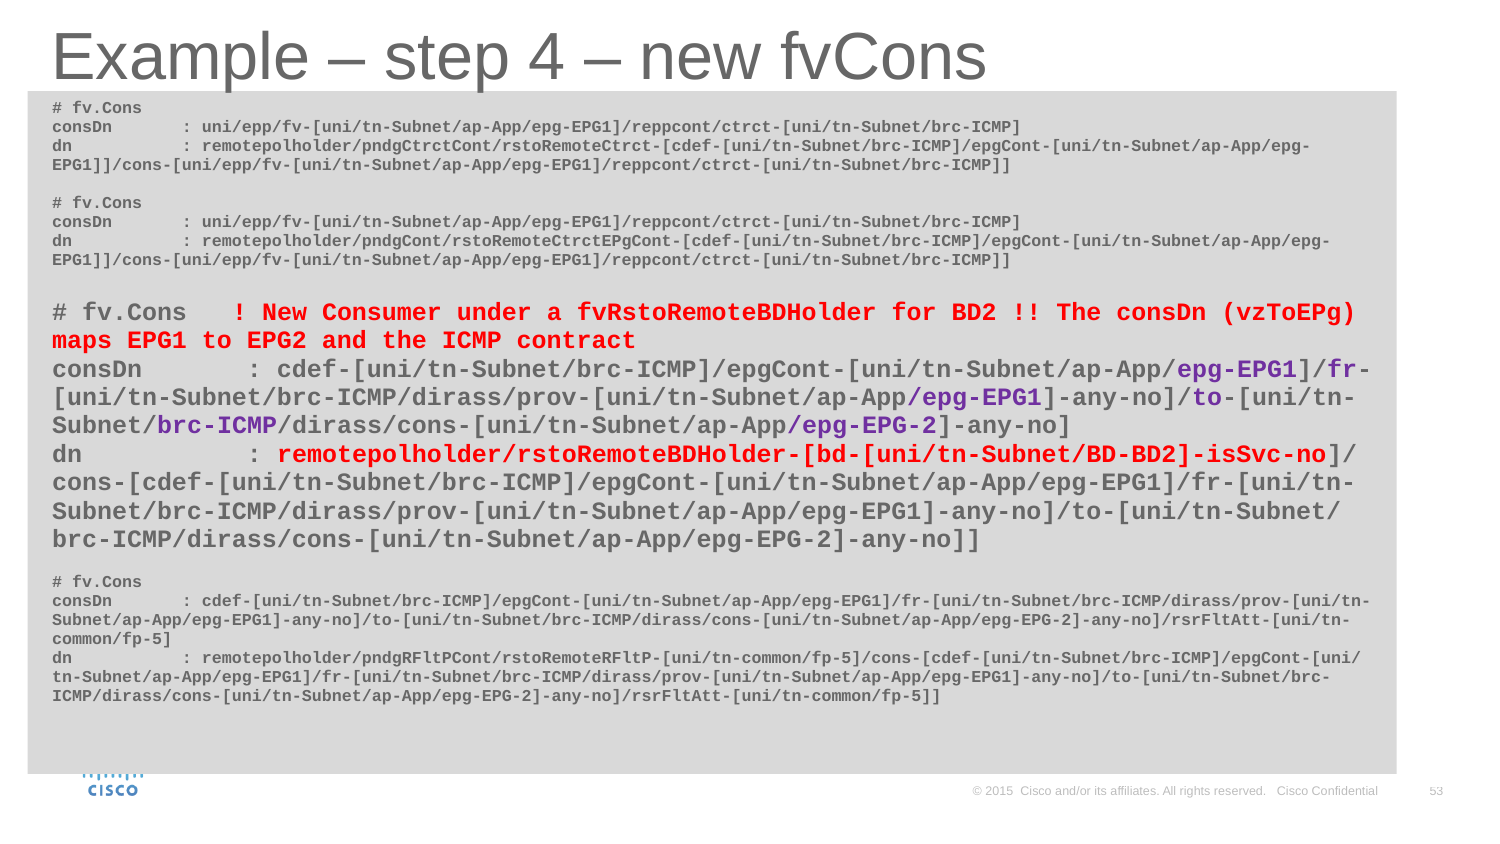

# Example – step 4 – new fvCons
# fv.Cons
consDn       : uni/epp/fv-[uni/tn-Subnet/ap-App/epg-EPG1]/reppcont/ctrct-[uni/tn-Subnet/brc-ICMP]
dn           : remotepolholder/pndgCtrctCont/rstoRemoteCtrct-[cdef-[uni/tn-Subnet/brc-ICMP]/epgCont-[uni/tn-Subnet/ap-App/epg-EPG1]]/cons-[uni/epp/fv-[uni/tn-Subnet/ap-App/epg-EPG1]/reppcont/ctrct-[uni/tn-Subnet/brc-ICMP]]

# fv.Cons
consDn       : uni/epp/fv-[uni/tn-Subnet/ap-App/epg-EPG1]/reppcont/ctrct-[uni/tn-Subnet/brc-ICMP]
dn           : remotepolholder/pndgCont/rstoRemoteCtrctEPgCont-[cdef-[uni/tn-Subnet/brc-ICMP]/epgCont-[uni/tn-Subnet/ap-App/epg-EPG1]]/cons-[uni/epp/fv-[uni/tn-Subnet/ap-App/epg-EPG1]/reppcont/ctrct-[uni/tn-Subnet/brc-ICMP]]

# fv.Cons   ! New Consumer under a fvRstoRemoteBDHolder for BD2 !! The consDn (vzToEPg) maps EPG1 to EPG2 and the ICMP contract
consDn       : cdef-[uni/tn-Subnet/brc-ICMP]/epgCont-[uni/tn-Subnet/ap-App/epg-EPG1]/fr-[uni/tn-Subnet/brc-ICMP/dirass/prov-[uni/tn-Subnet/ap-App/epg-EPG1]-any-no]/to-[uni/tn-Subnet/brc-ICMP/dirass/cons-[uni/tn-Subnet/ap-App/epg-EPG-2]-any-no]
dn           : remotepolholder/rstoRemoteBDHolder-[bd-[uni/tn-Subnet/BD-BD2]-isSvc-no]/cons-[cdef-[uni/tn-Subnet/brc-ICMP]/epgCont-[uni/tn-Subnet/ap-App/epg-EPG1]/fr-[uni/tn-Subnet/brc-ICMP/dirass/prov-[uni/tn-Subnet/ap-App/epg-EPG1]-any-no]/to-[uni/tn-Subnet/brc-ICMP/dirass/cons-[uni/tn-Subnet/ap-App/epg-EPG-2]-any-no]]

# fv.Cons
consDn       : cdef-[uni/tn-Subnet/brc-ICMP]/epgCont-[uni/tn-Subnet/ap-App/epg-EPG1]/fr-[uni/tn-Subnet/brc-ICMP/dirass/prov-[uni/tn-Subnet/ap-App/epg-EPG1]-any-no]/to-[uni/tn-Subnet/brc-ICMP/dirass/cons-[uni/tn-Subnet/ap-App/epg-EPG-2]-any-no]/rsrFltAtt-[uni/tn-common/fp-5]
dn           : remotepolholder/pndgRFltPCont/rstoRemoteRFltP-[uni/tn-common/fp-5]/cons-[cdef-[uni/tn-Subnet/brc-ICMP]/epgCont-[uni/tn-Subnet/ap-App/epg-EPG1]/fr-[uni/tn-Subnet/brc-ICMP/dirass/prov-[uni/tn-Subnet/ap-App/epg-EPG1]-any-no]/to-[uni/tn-Subnet/brc-ICMP/dirass/cons-[uni/tn-Subnet/ap-App/epg-EPG-2]-any-no]/rsrFltAtt-[uni/tn-common/fp-5]]